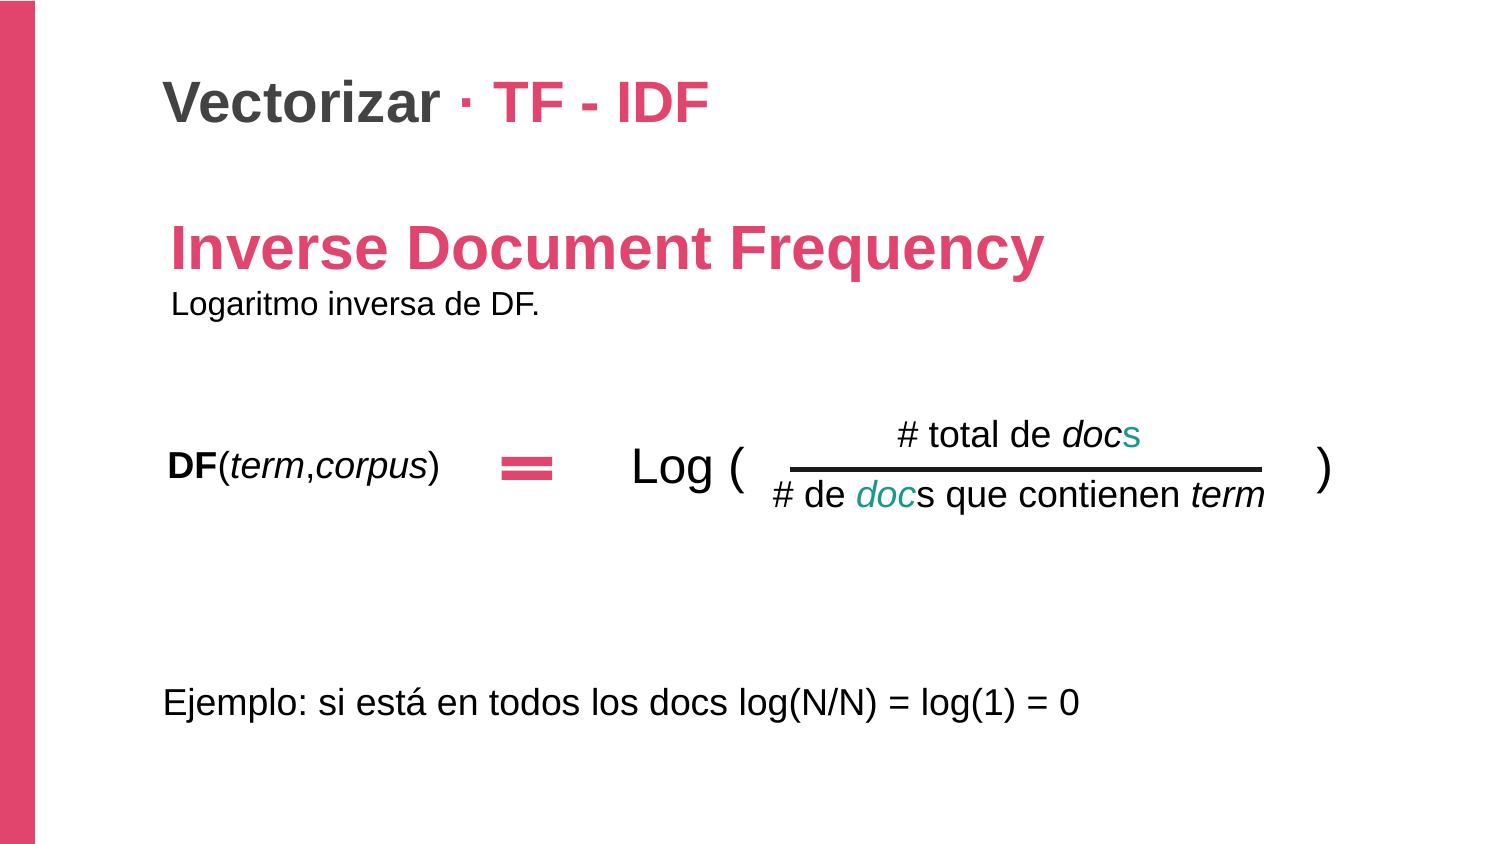

Vectorizar · TF - IDF
Inverse Document Frequency
Logaritmo inversa de DF.
# total de docs
Log (                                         )
DF(term,corpus)

# de docs que contienen term
Ejemplo: si está en todos los docs log(N/N) = log(1) = 0